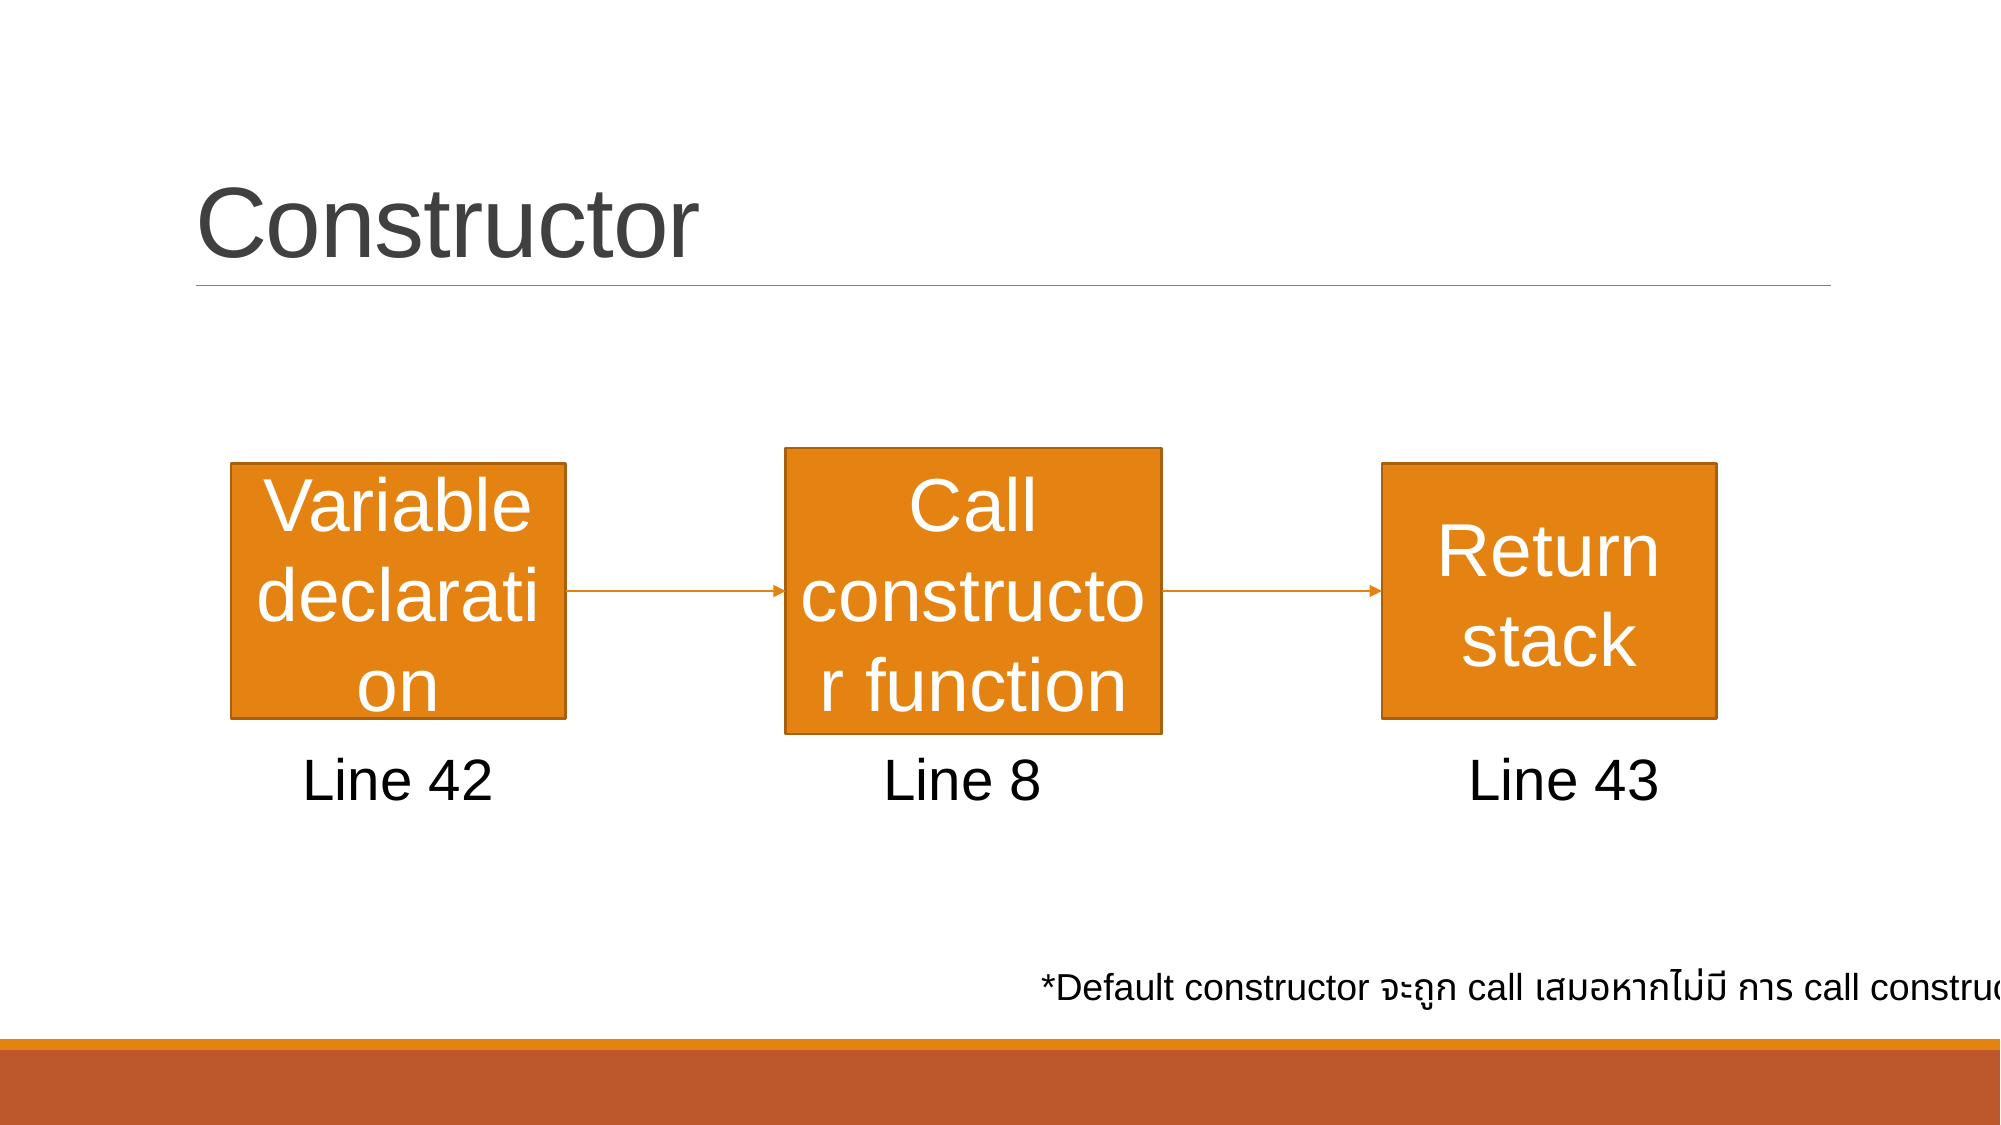

# Constructor
Call constructor function
Variable declaration
Return stack
Line 42
Line 8
Line 43
*Default constructor จะถูก call เสมอหากไม่มี การ call constructor อื่น